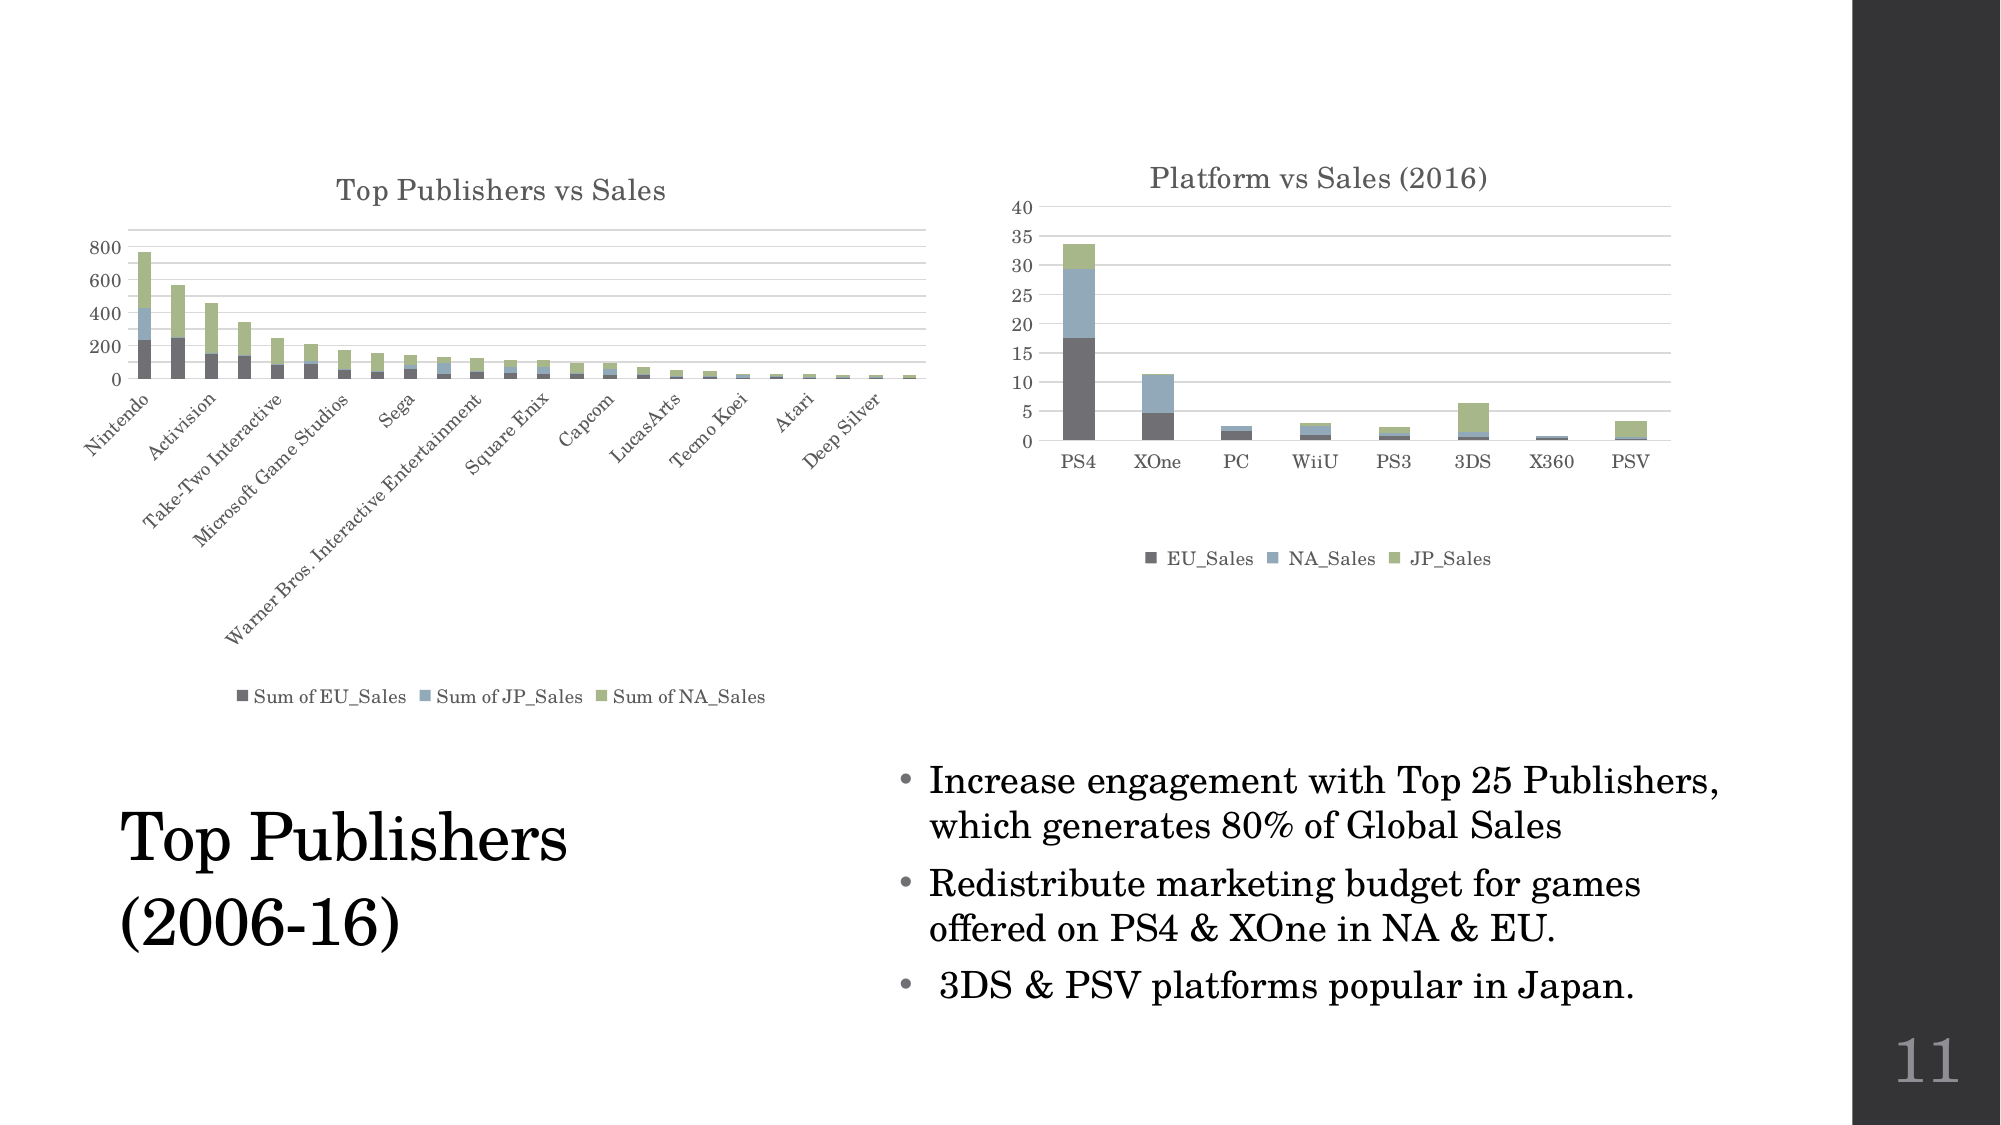

### Chart: Platform vs Sales (2016)

| Category |  EU_Sales |  NA_Sales |  JP_Sales |
|---|---|---|---|
| PS4 | 17.480000000000004 | 11.86 | 4.229999999999999 |
| XOne | 4.63 | 6.6899999999999995 | 0.01 |
| PC | 1.59 | 0.8400000000000001 | 0.0 |
| WiiU | 0.99 | 1.49 | 0.55 |
| PS3 | 0.8 | 0.4 | 1.1300000000000001 |
| 3DS | 0.57 | 0.8300000000000001 | 5.03 |
| X360 | 0.4 | 0.36 | 0.0 |
| PSV | 0.3 | 0.19 | 2.7500000000000004 |

### Chart: Top Publishers vs Sales

| Category | Sum of EU_Sales | Sum of JP_Sales | Sum of NA_Sales |
|---|---|---|---|
| Nintendo | 235.34 | 195.04000000000028 | 337.77999999999975 |
| Electronic Arts | 243.7900000000001 | 6.23999999999998 | 318.1699999999996 |
| Activision | 153.19999999999996 | 5.259999999999994 | 299.81 |
| Ubisoft | 137.24000000000007 | 4.949999999999994 | 203.59000000000034 |
| Take-Two Interactive | 84.95000000000016 | 4.279999999999994 | 158.33000000000035 |
| Sony Computer Entertainment | 91.16000000000001 | 14.349999999999977 | 106.27999999999999 |
| Microsoft Game Studios | 55.92000000000001 | 2.42 | 115.70000000000002 |
| THQ | 45.54000000000006 | 0.8100000000000003 | 107.13999999999996 |
| Sega | 60.88000000000007 | 23.749999999999986 | 59.830000000000055 |
| Namco Bandai Games | 26.88000000000001 | 69.8 | 36.660000000000004 |
| Warner Bros. Interactive Entertainment | 48.590000000000025 | 1.0300000000000002 | 74.92999999999994 |
| Konami Digital Entertainment | 36.690000000000055 | 36.41999999999997 | 39.37000000000001 |
| Square Enix | 30.210000000000004 | 40.939999999999976 | 43.26000000000003 |
| Disney Interactive Studios | 32.130000000000024 | 0.5599999999999999 | 62.49000000000001 |
| Capcom | 21.610000000000003 | 36.91000000000004 | 38.67999999999997 |
| Bethesda Softworks | 29.800000000000004 | 1.4400000000000002 | 38.4 |
| LucasArts | 16.799999999999997 | 0.02 | 33.08000000000001 |
| 505 Games | 15.899999999999991 | 1.7200000000000004 | 30.38 |
| Tecmo Koei | 4.4299999999999935 | 16.70000000000001 | 9.079999999999991 |
| Codemasters | 17.059999999999988 | 0.6000000000000001 | 8.36 |
| Atari | 4.809999999999998 | 3.3499999999999988 | 18.38999999999999 |
| Eidos Interactive | 8.989999999999988 | 0.33000000000000007 | 14.579999999999993 |
| Deep Silver | 8.789999999999996 | 1.0900000000000003 | 12.289999999999988 |
| Midway Games | 5.839999999999997 | 0.02 | 14.599999999999994 |
Increase engagement with Top 25 Publishers, which generates 80% of Global Sales
Redistribute marketing budget for games offered on PS4 & XOne in NA & EU.
 3DS & PSV platforms popular in Japan.
Top Publishers
(2006-16)
11